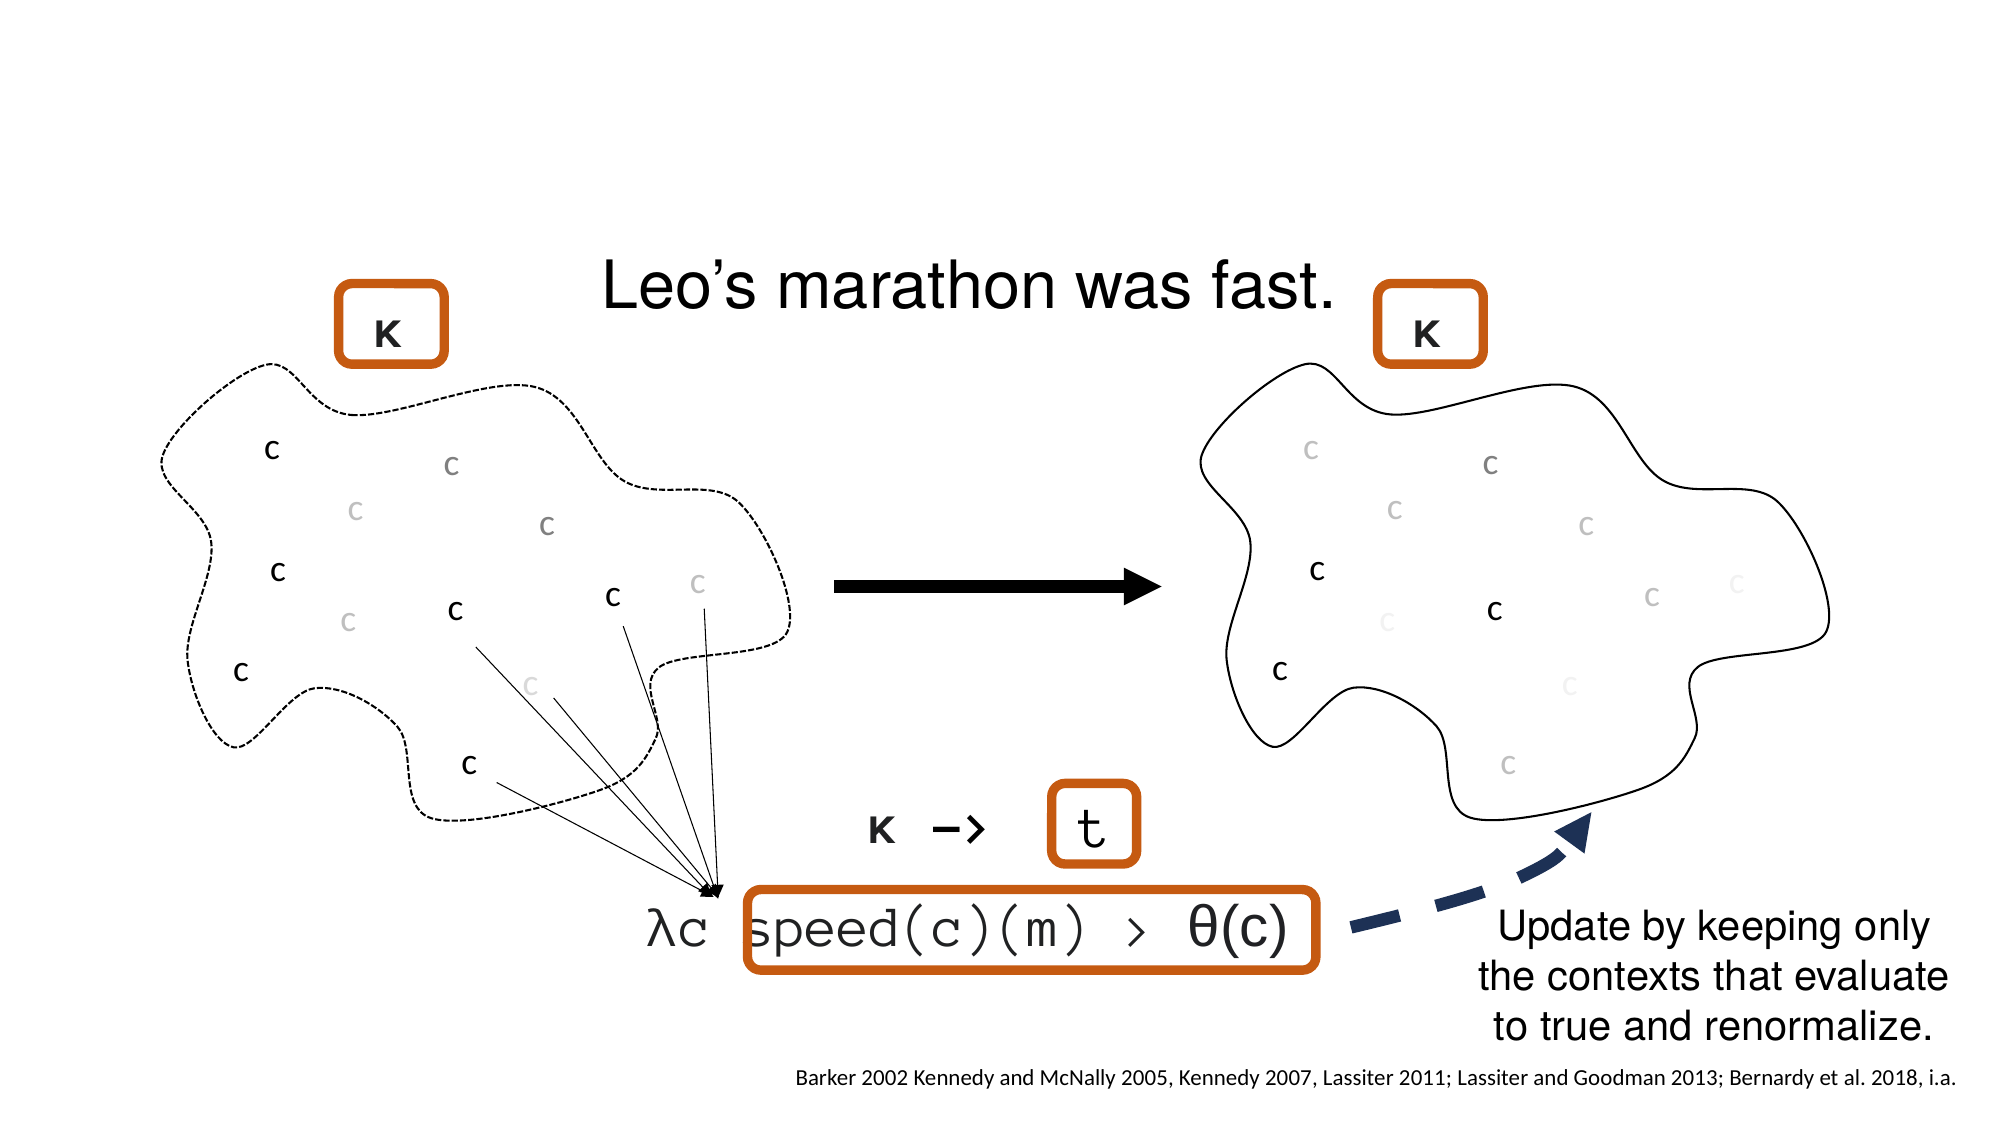

Leo’s marathon was fast.
κ
κ

c
c
c
c
c
c
c
c
c
c
c
c

c
c
c
c
c
c
c
c
c
c
c
c
κ ->
t

Update by keeping only the contexts that evaluate to true and renormalize.
λc speed(c)(m) > θ(c)

Barker 2002 Kennedy and McNally 2005, Kennedy 2007, Lassiter 2011; Lassiter and Goodman 2013; Bernardy et al. 2018, i.a.